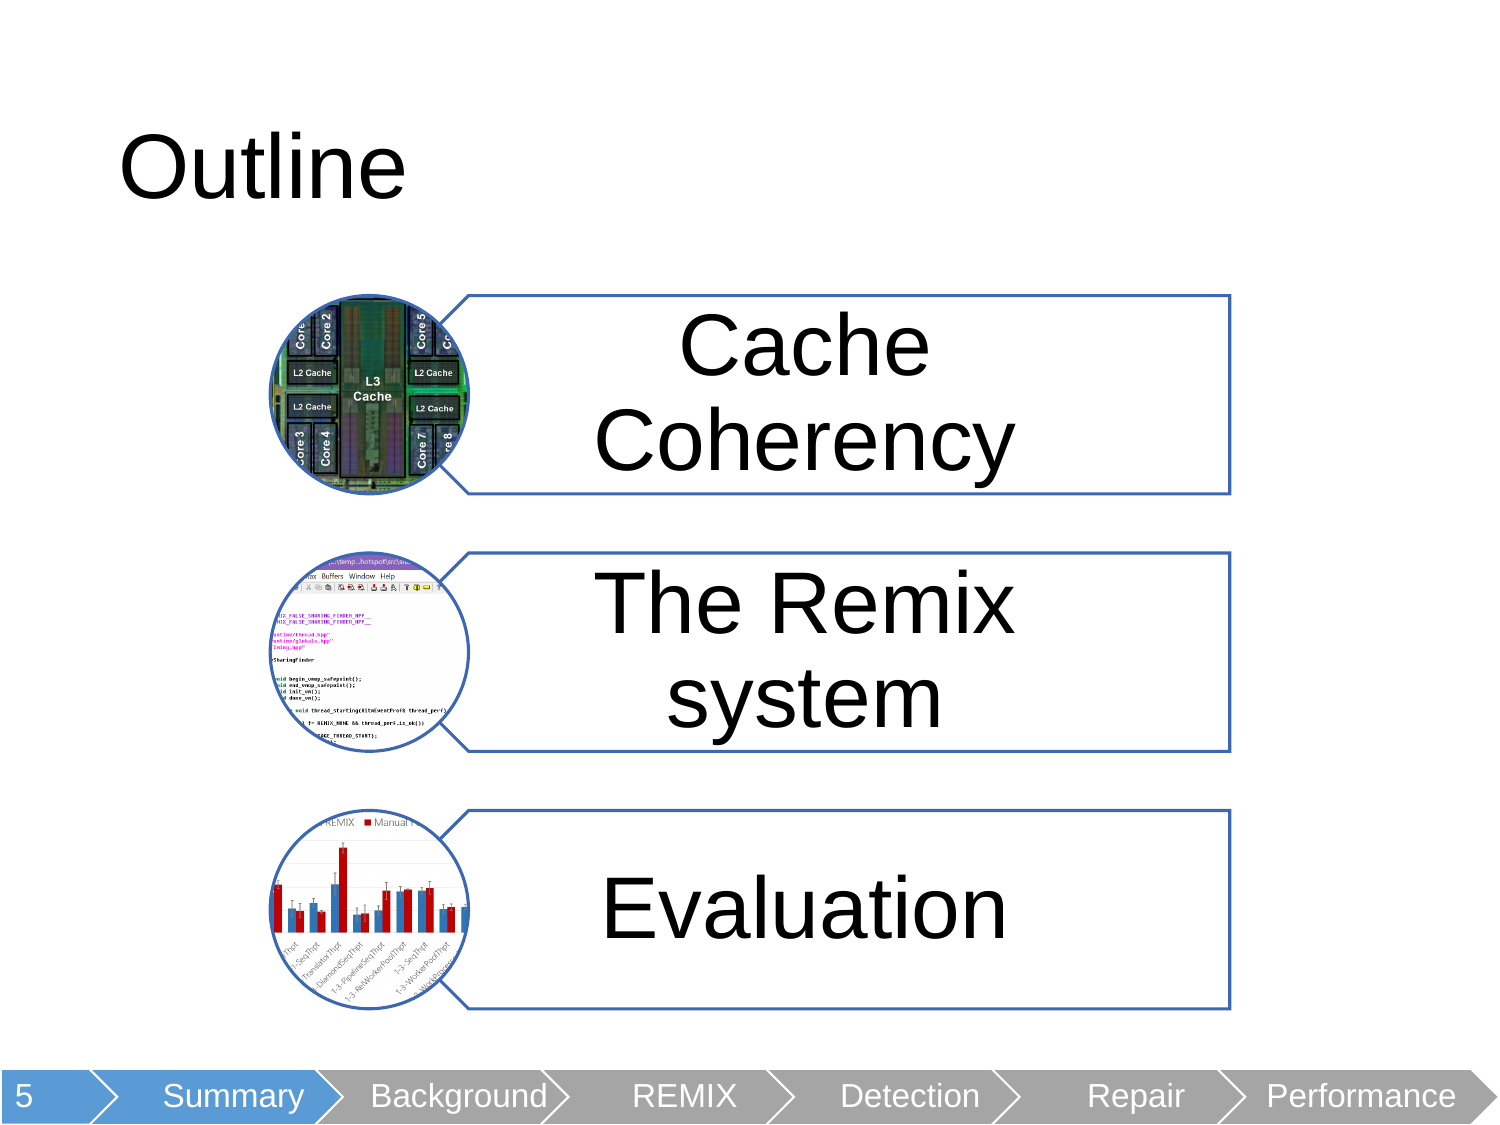

# Outline
Cache Coherency
The Remix system
Evaluation
5
Summary
Background
REMIX
Detection
Repair
Performance